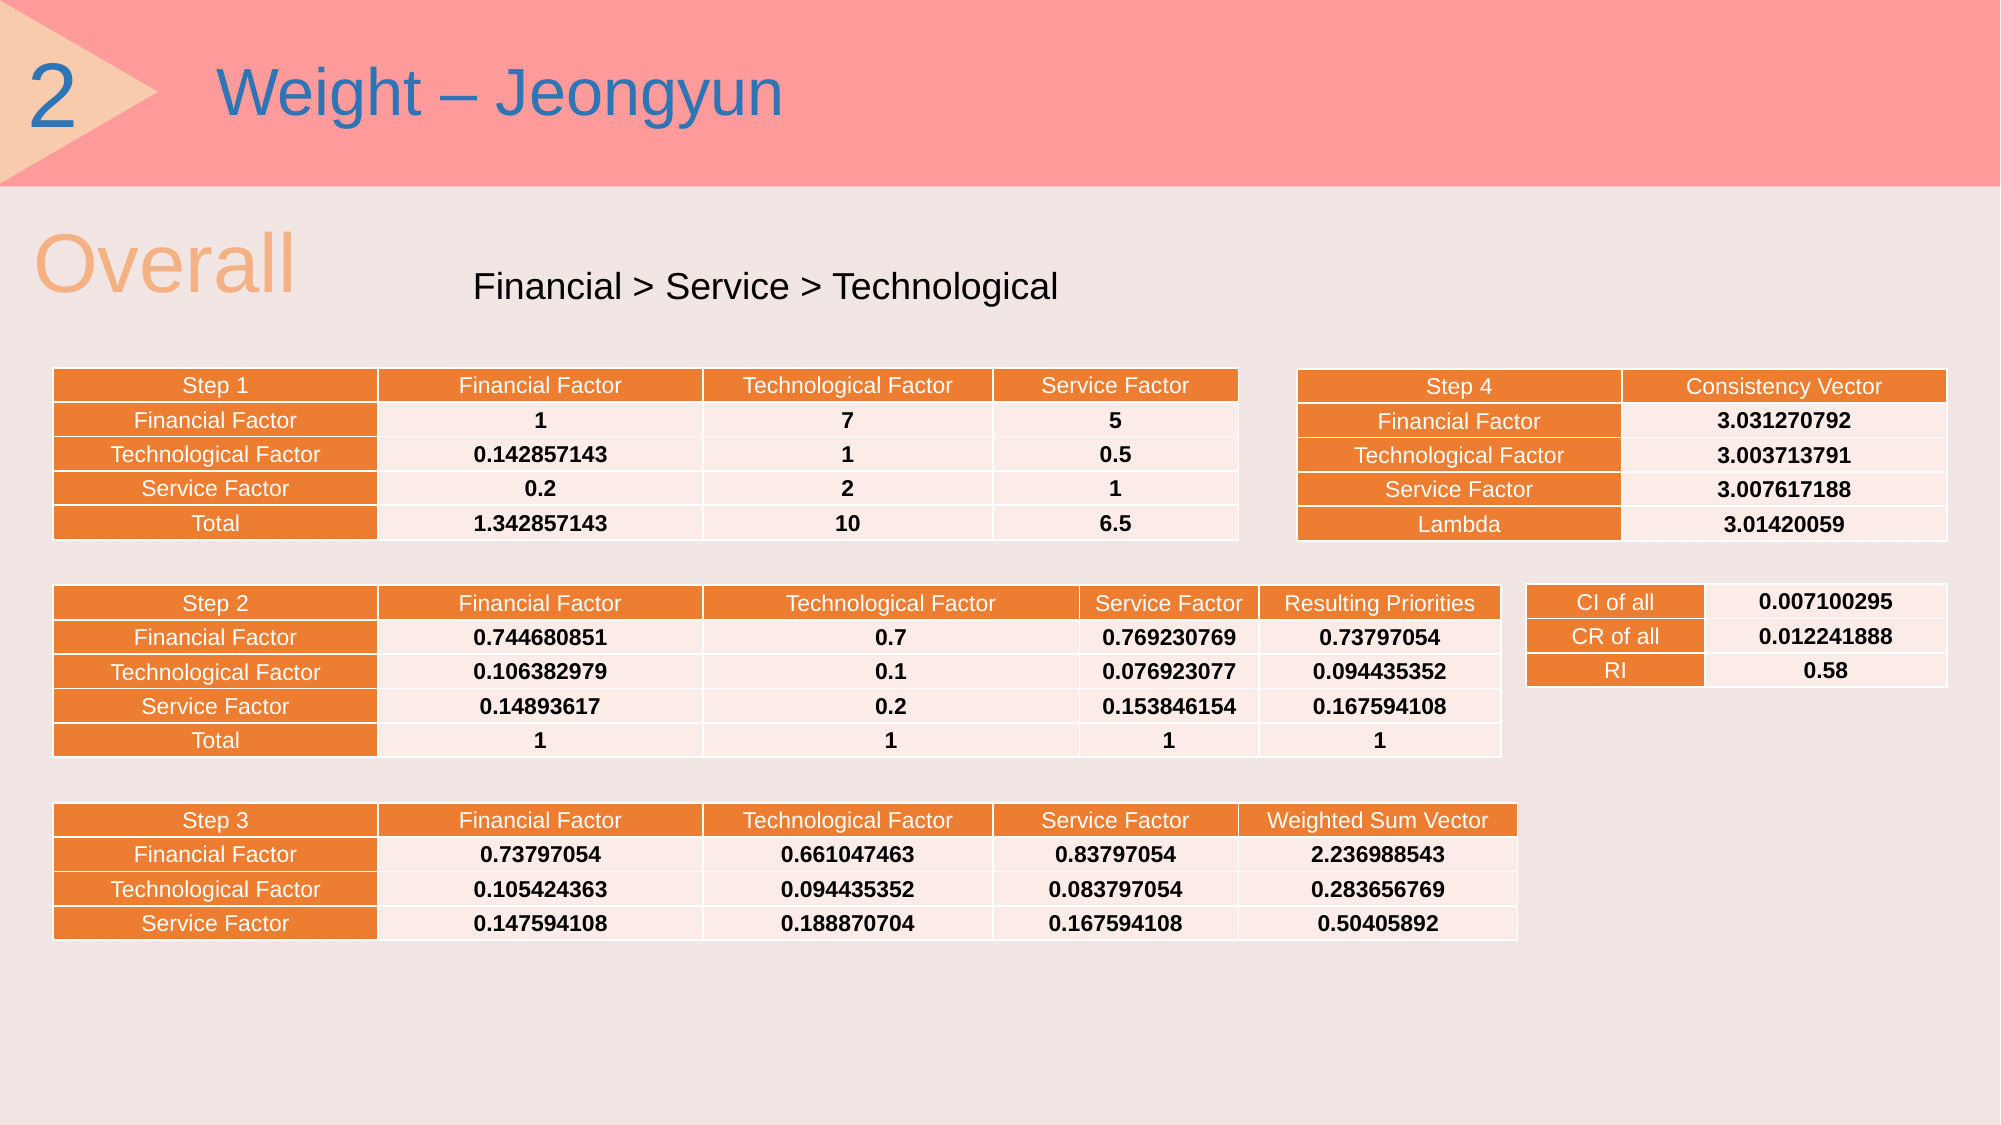

2
Weight – Jeongyun

Overall
Financial > Service > Technological
| Step 1 | Financial Factor | Technological Factor | Service Factor |
| --- | --- | --- | --- |
| Financial Factor | 1 | 7 | 5 |
| Technological Factor | 0.142857143 | 1 | 0.5 |
| Service Factor | 0.2 | 2 | 1 |
| Total | 1.342857143 | 10 | 6.5 |
| Step 4 | Consistency Vector |
| --- | --- |
| Financial Factor | 3.031270792 |
| Technological Factor | 3.003713791 |
| Service Factor | 3.007617188 |
| Lambda | 3.01420059 |
| CI of all | 0.007100295 |
| --- | --- |
| CR of all | 0.012241888 |
| RI | 0.58 |
| Step 2 | Financial Factor | Technological Factor | Service Factor | Resulting Priorities |
| --- | --- | --- | --- | --- |
| Financial Factor | 0.744680851 | 0.7 | 0.769230769 | 0.73797054 |
| Technological Factor | 0.106382979 | 0.1 | 0.076923077 | 0.094435352 |
| Service Factor | 0.14893617 | 0.2 | 0.153846154 | 0.167594108 |
| Total | 1 | 1 | 1 | 1 |
| Step 3 | Financial Factor | Technological Factor | Service Factor | Weighted Sum Vector |
| --- | --- | --- | --- | --- |
| Financial Factor | 0.73797054 | 0.661047463 | 0.83797054 | 2.236988543 |
| Technological Factor | 0.105424363 | 0.094435352 | 0.083797054 | 0.283656769 |
| Service Factor | 0.147594108 | 0.188870704 | 0.167594108 | 0.50405892 |